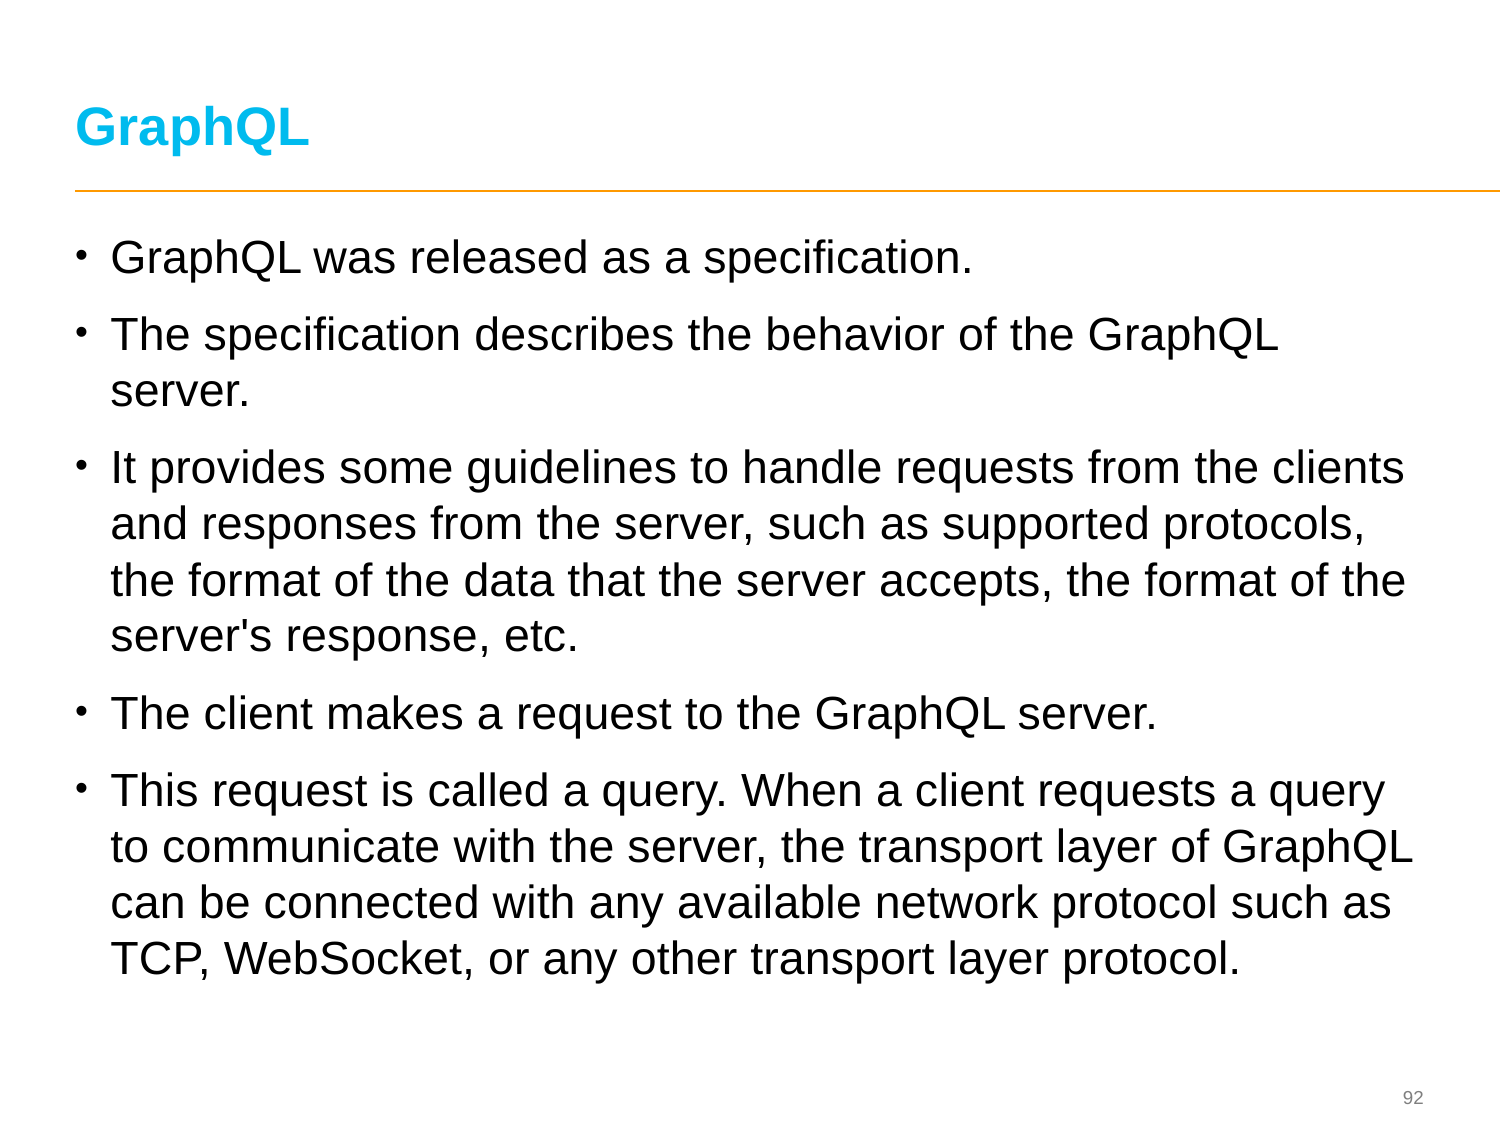

# GraphQL
GraphQL was released as a specification.
The specification describes the behavior of the GraphQL server.
It provides some guidelines to handle requests from the clients and responses from the server, such as supported protocols, the format of the data that the server accepts, the format of the server's response, etc.
The client makes a request to the GraphQL server.
This request is called a query. When a client requests a query to communicate with the server, the transport layer of GraphQL can be connected with any available network protocol such as TCP, WebSocket, or any other transport layer protocol.